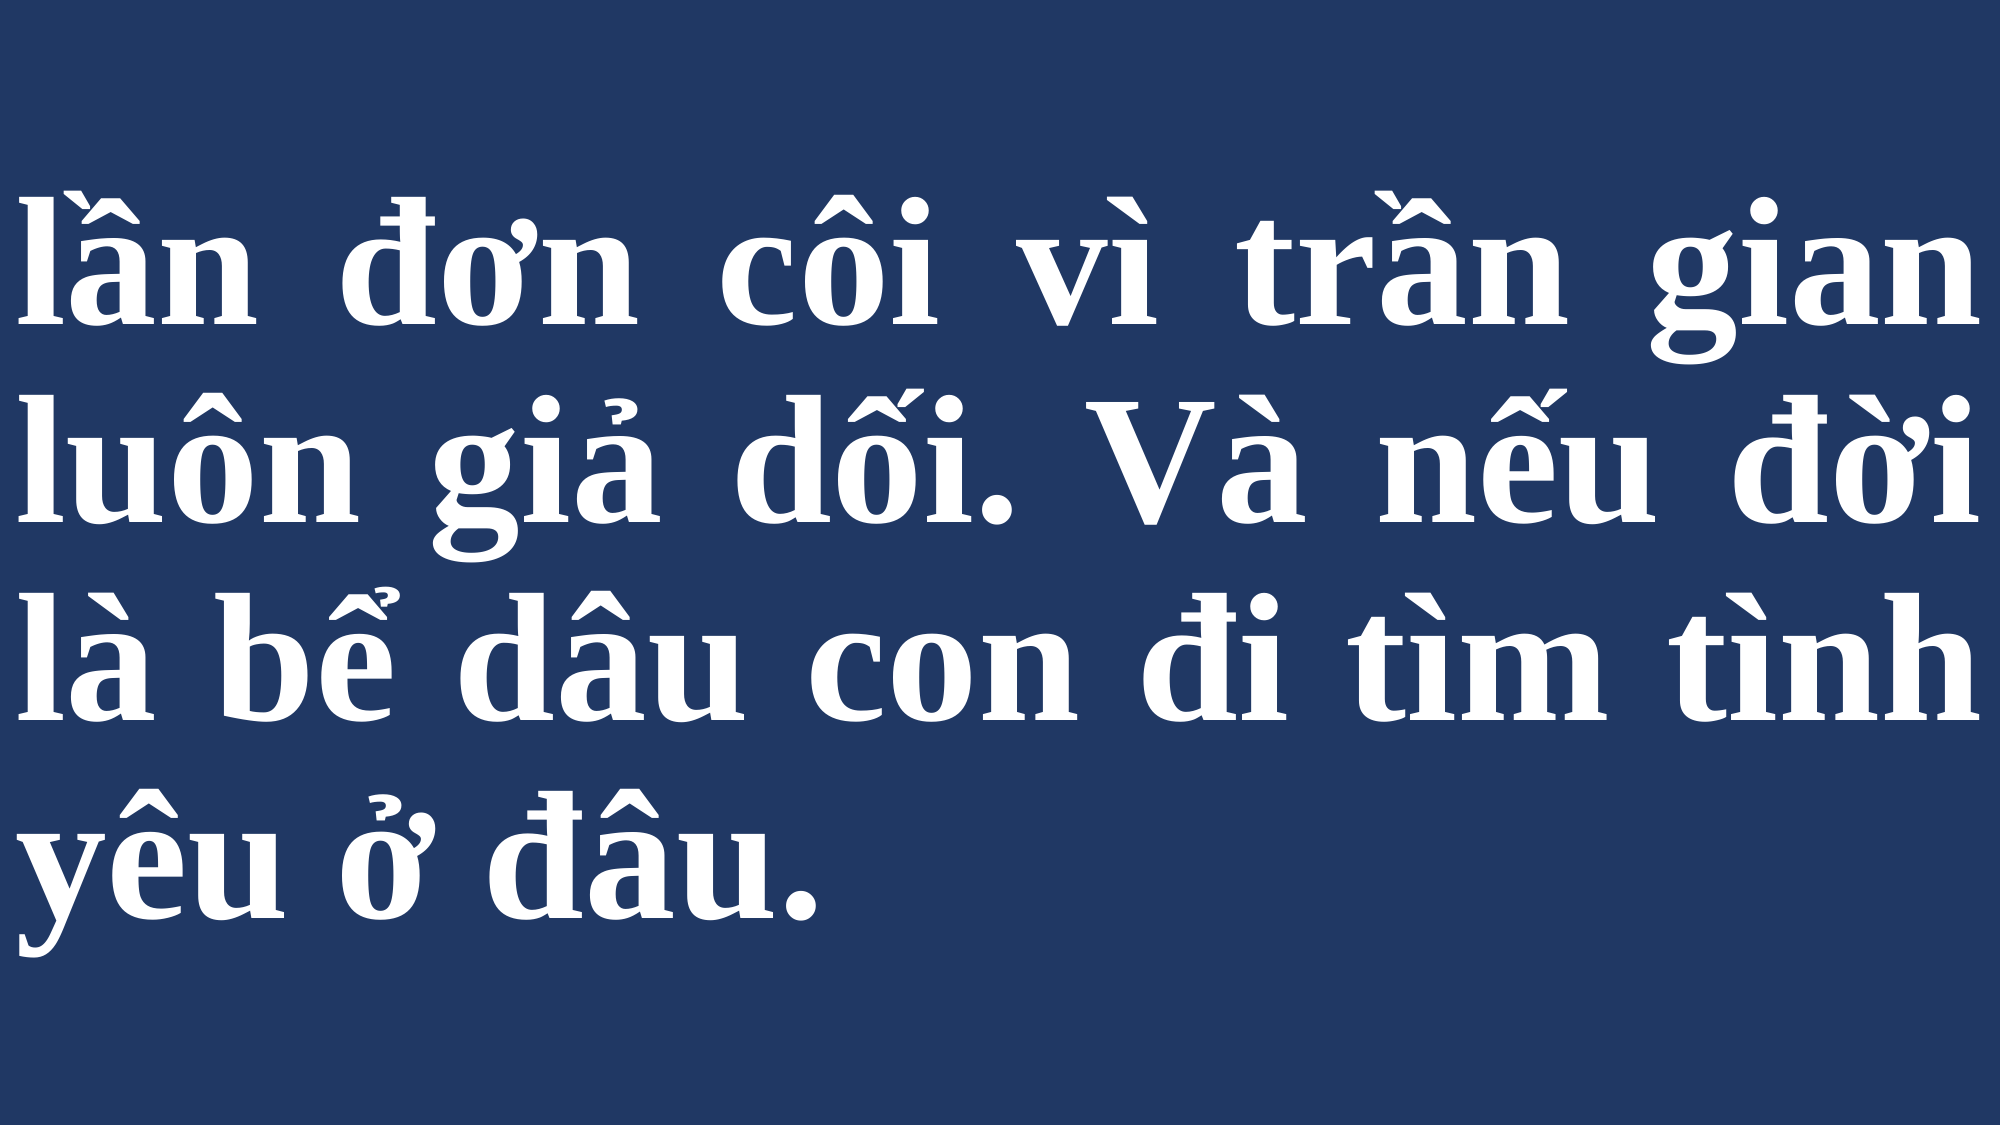

# lần đơn côi vì trần gian luôn giả dối. Và nếu đời là bể dâu con đi tìm tình yêu ở đâu.